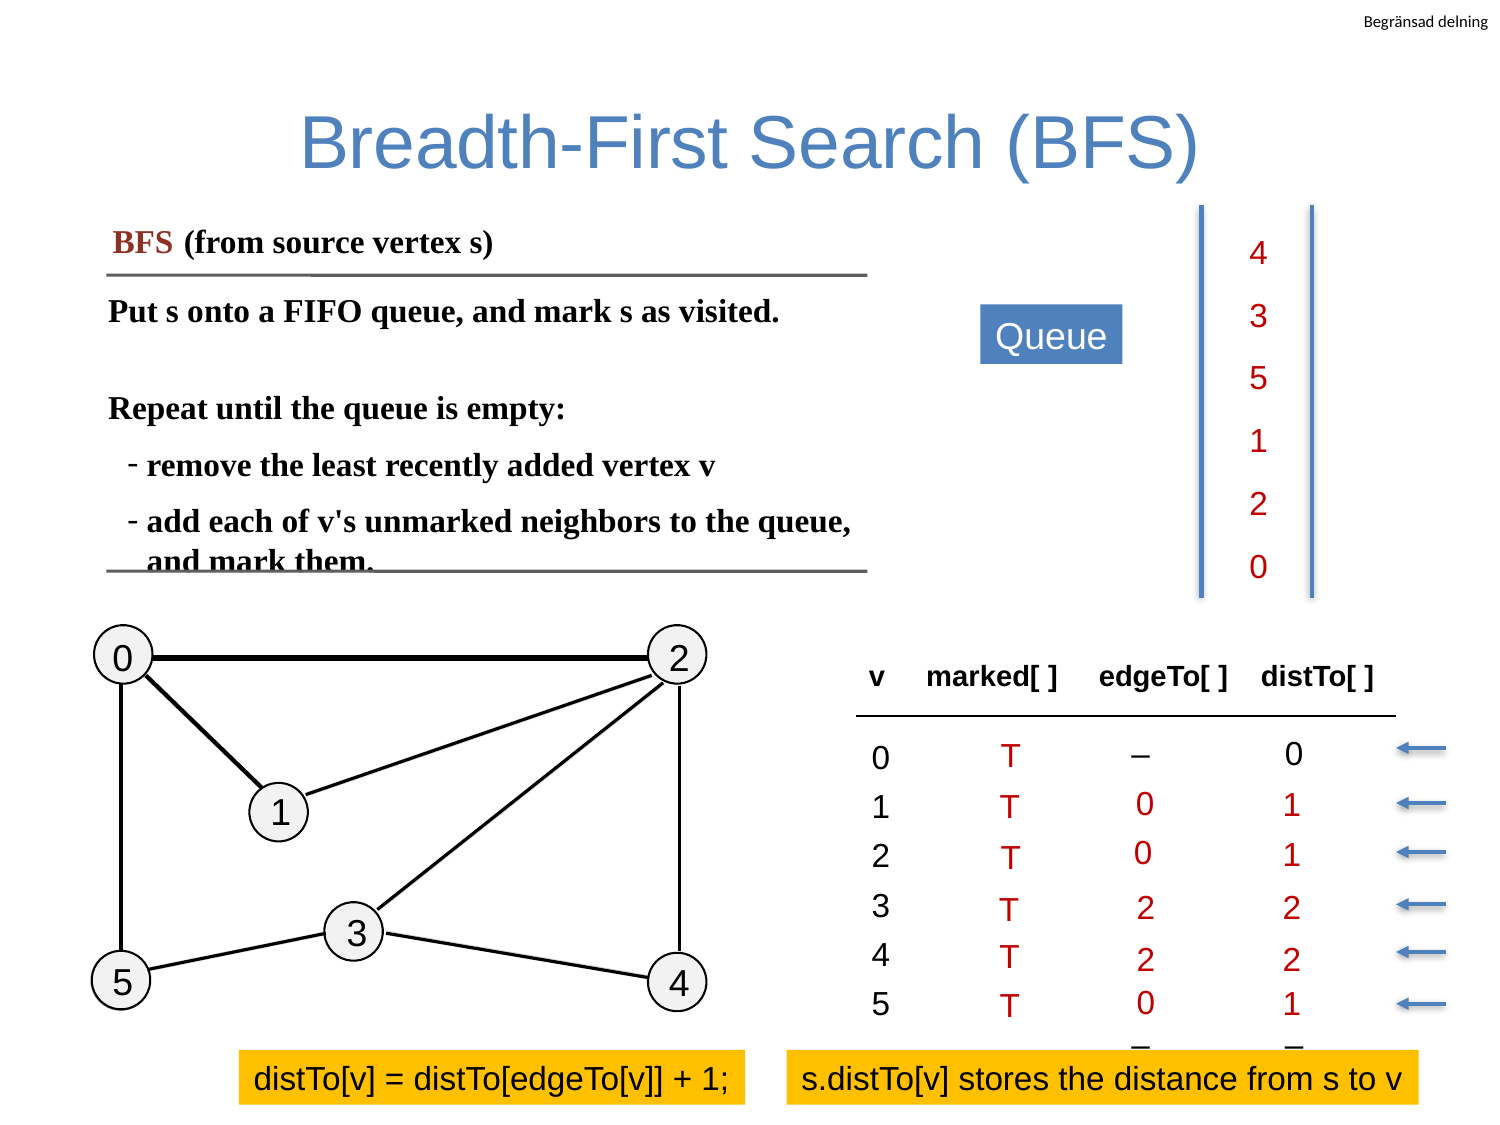

# Breadth-First Search (BFS)
BFS (from source vertex s)
Put s onto a FIFO queue, and mark s as visited.
Repeat until the queue is empty:
remove the least recently added vertex v
add each of v's unmarked neighbors to the queue,  and mark them.

4
3
Queue
5
1
2
0

0
2
v     marked[ ]     edgeTo[ ]    distTo[ ]

–  –
–
–
–
–
0  –
–
–
–
–
0
1
2
3
4
5
T
F
F
F
F
F
F
0
1
T

1
0
1
T
2
2
T

3
T
2
2

5
4
0
1
T
distTo[v] = distTo[edgeTo[v]] + 1;
s.distTo[v] stores the distance from s to v